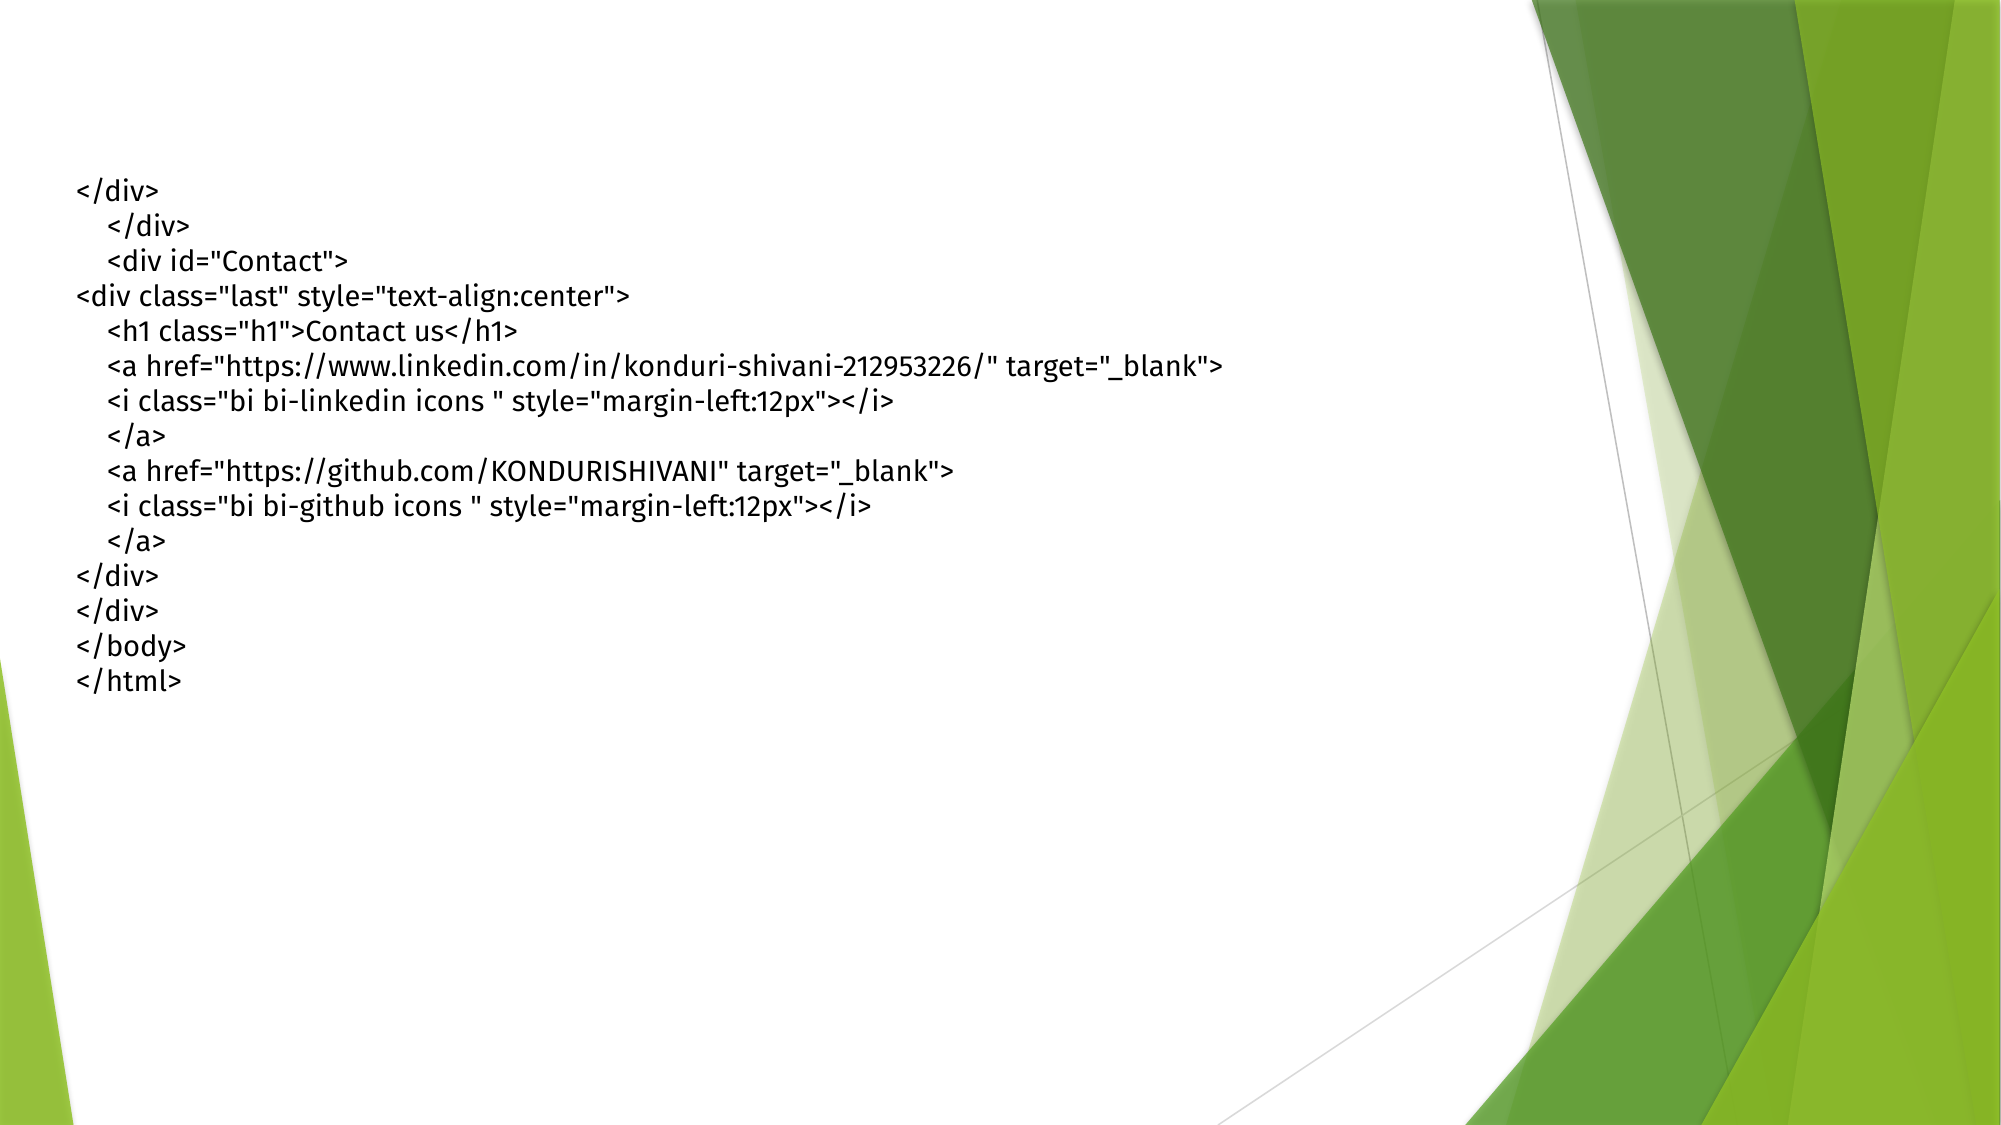

</div>
    </div>
    <div id="Contact">
<div class="last" style="text-align:center">
    <h1 class="h1">Contact us</h1>
    <a href="https://www.linkedin.com/in/konduri-shivani-212953226/" target="_blank">
    <i class="bi bi-linkedin icons " style="margin-left:12px"></i>
    </a>
    <a href="https://github.com/KONDURISHIVANI" target="_blank">
    <i class="bi bi-github icons " style="margin-left:12px"></i>
    </a>
</div>
</div>
</body>
</html>